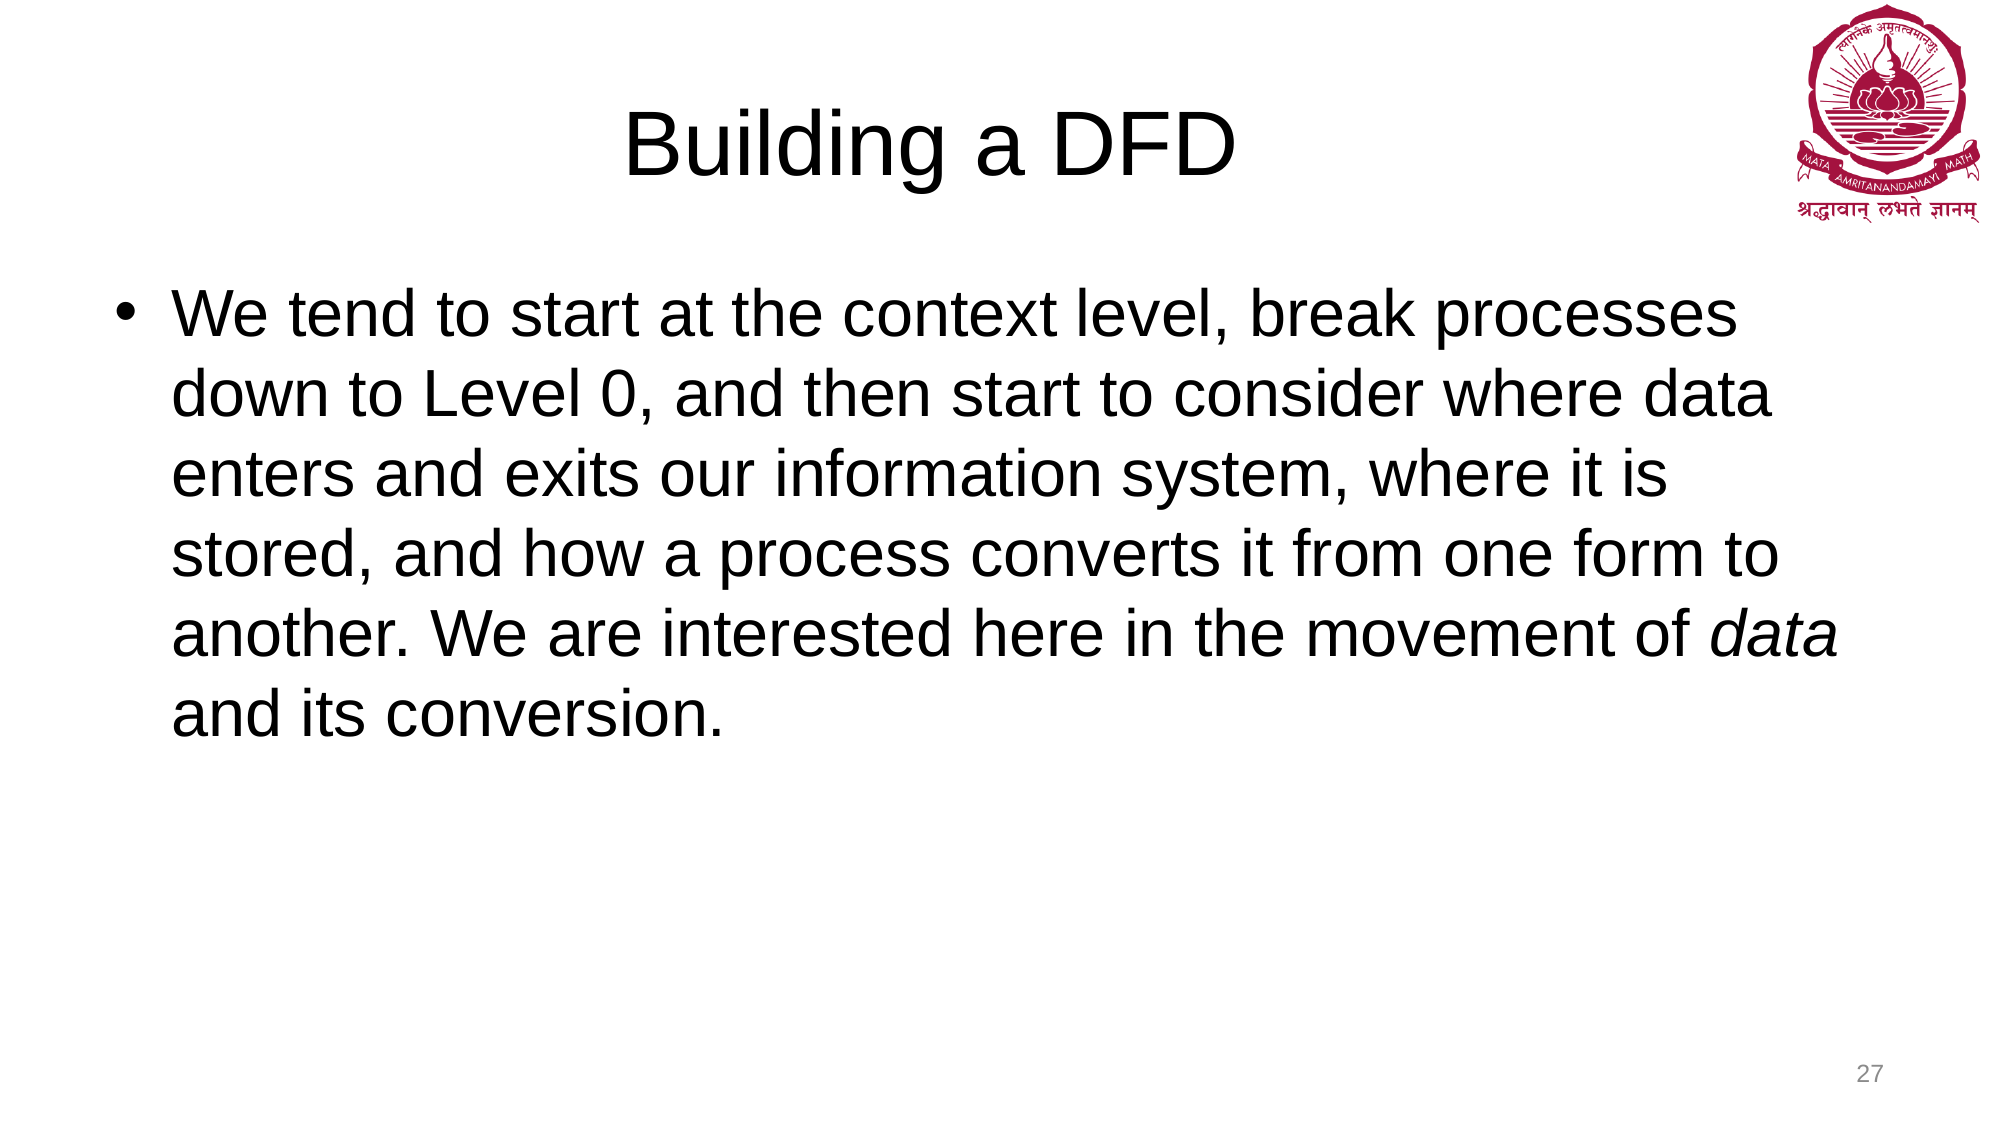

# Building a DFD
We tend to start at the context level, break processes down to Level 0, and then start to consider where data enters and exits our information system, where it is stored, and how a process converts it from one form to another. We are interested here in the movement of data and its conversion.
27